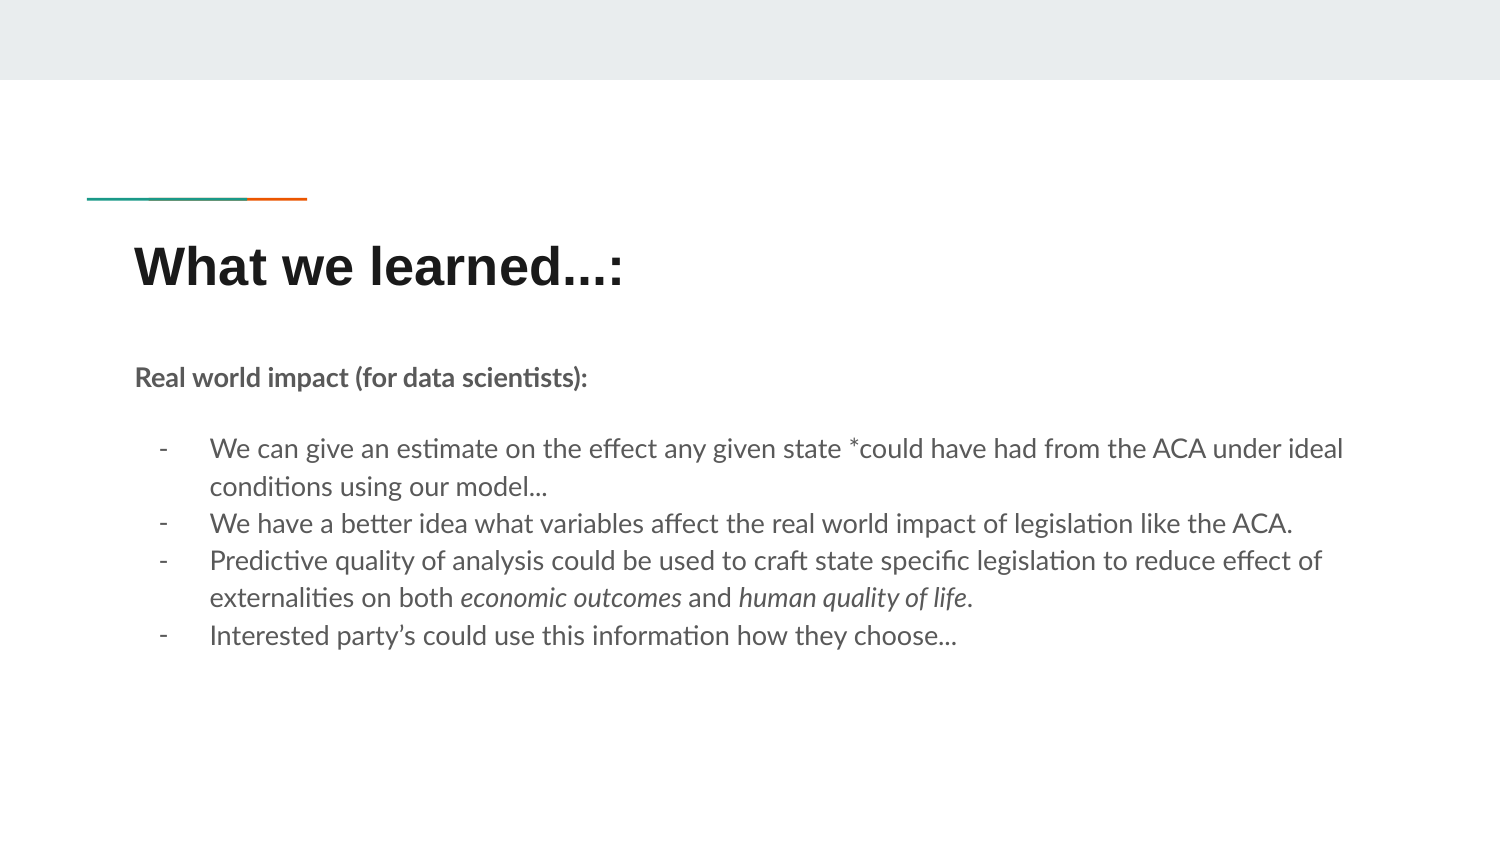

# What we learned...:
Real world impact (for data scientists):
We can give an estimate on the effect any given state *could have had from the ACA under ideal conditions using our model...
We have a better idea what variables affect the real world impact of legislation like the ACA.
Predictive quality of analysis could be used to craft state specific legislation to reduce effect of externalities on both economic outcomes and human quality of life.
Interested party’s could use this information how they choose...